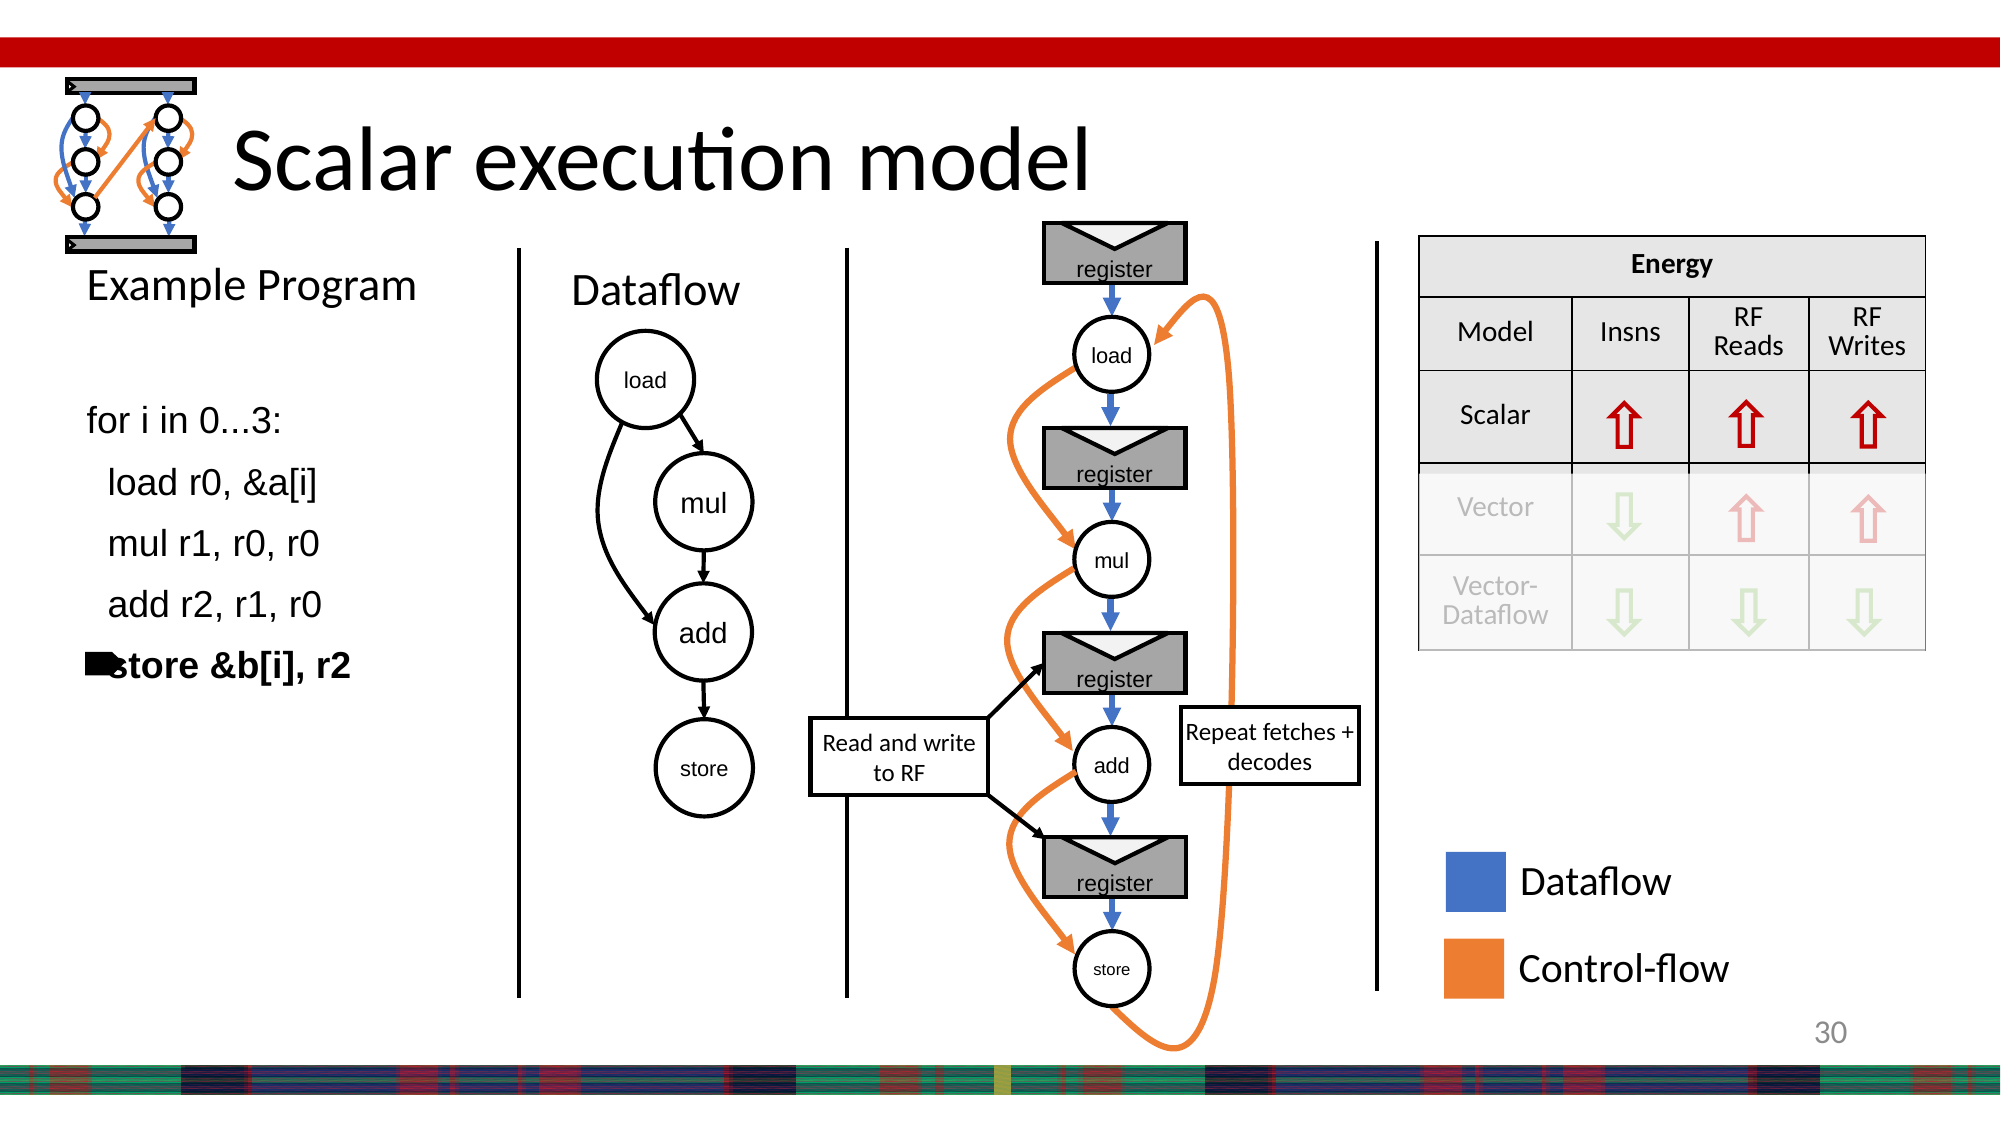

# Scalar execution model

register

load
| Energy |  |  |  |
| --- | --- | --- | --- |
| Model | Insns | RF Reads | RF Writes |
| Scalar |  |  |  |
| Vector |  |  |  |
| Vector-Dataflow |  |  |  |
Example Program
Dataflow

load

mul
add
store

for i in 0...3:
  load r0, &a[i]
  mul r1, r0, r0
  add r2, r1, r0
  store &b[i], r2

register

mul

register

add

Repeat fetches + decodes
Read and write to RF

register

store
Dataflow

Control-flow

30